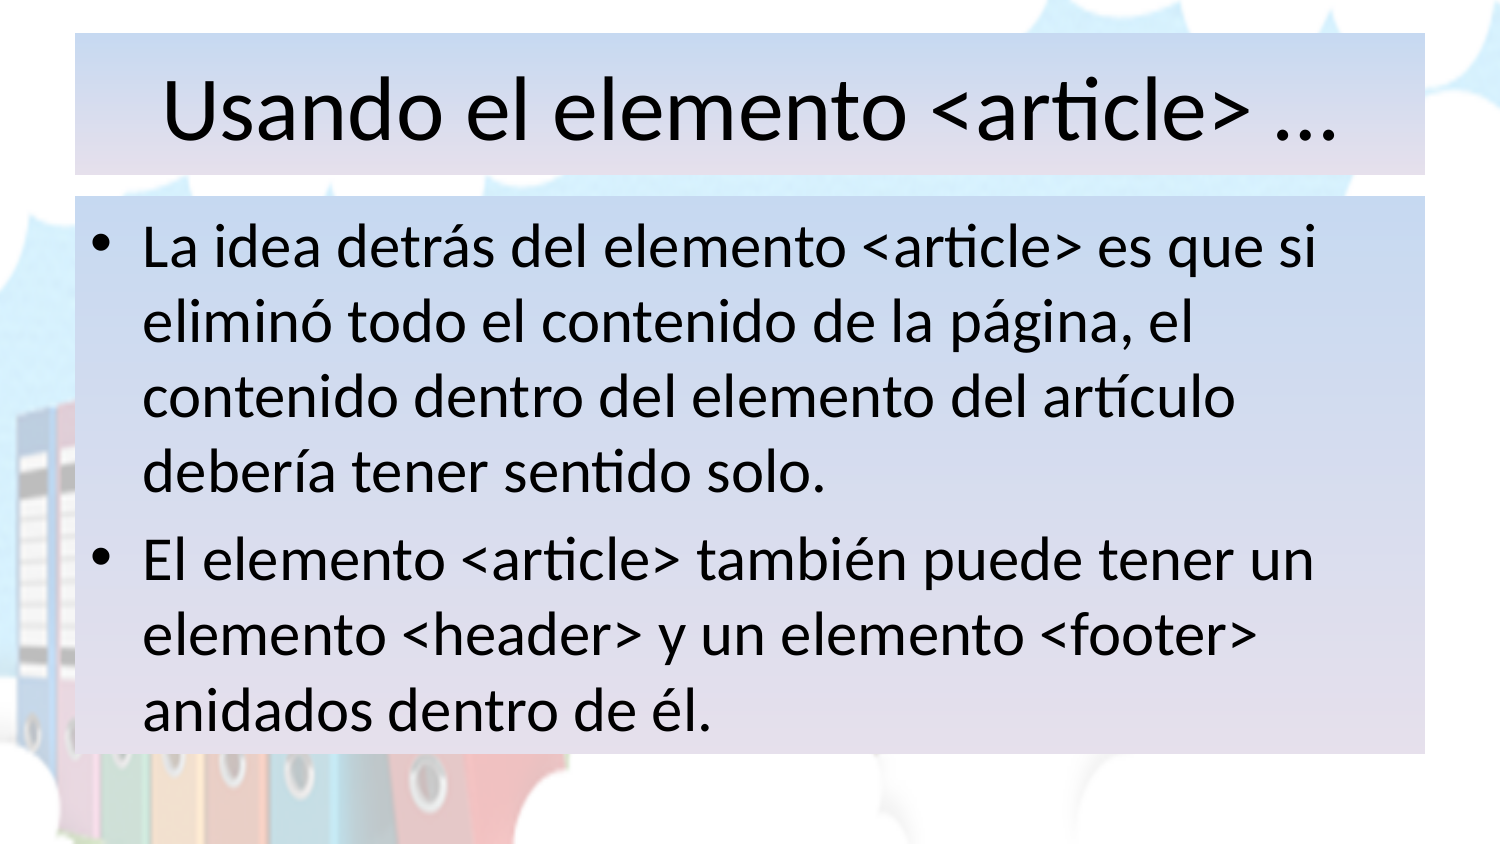

# Usando el elemento <article> …
La idea detrás del elemento <article> es que si eliminó todo el contenido de la página, el contenido dentro del elemento del artículo debería tener sentido solo.
El elemento <article> también puede tener un elemento <header> y un elemento <footer> anidados dentro de él.